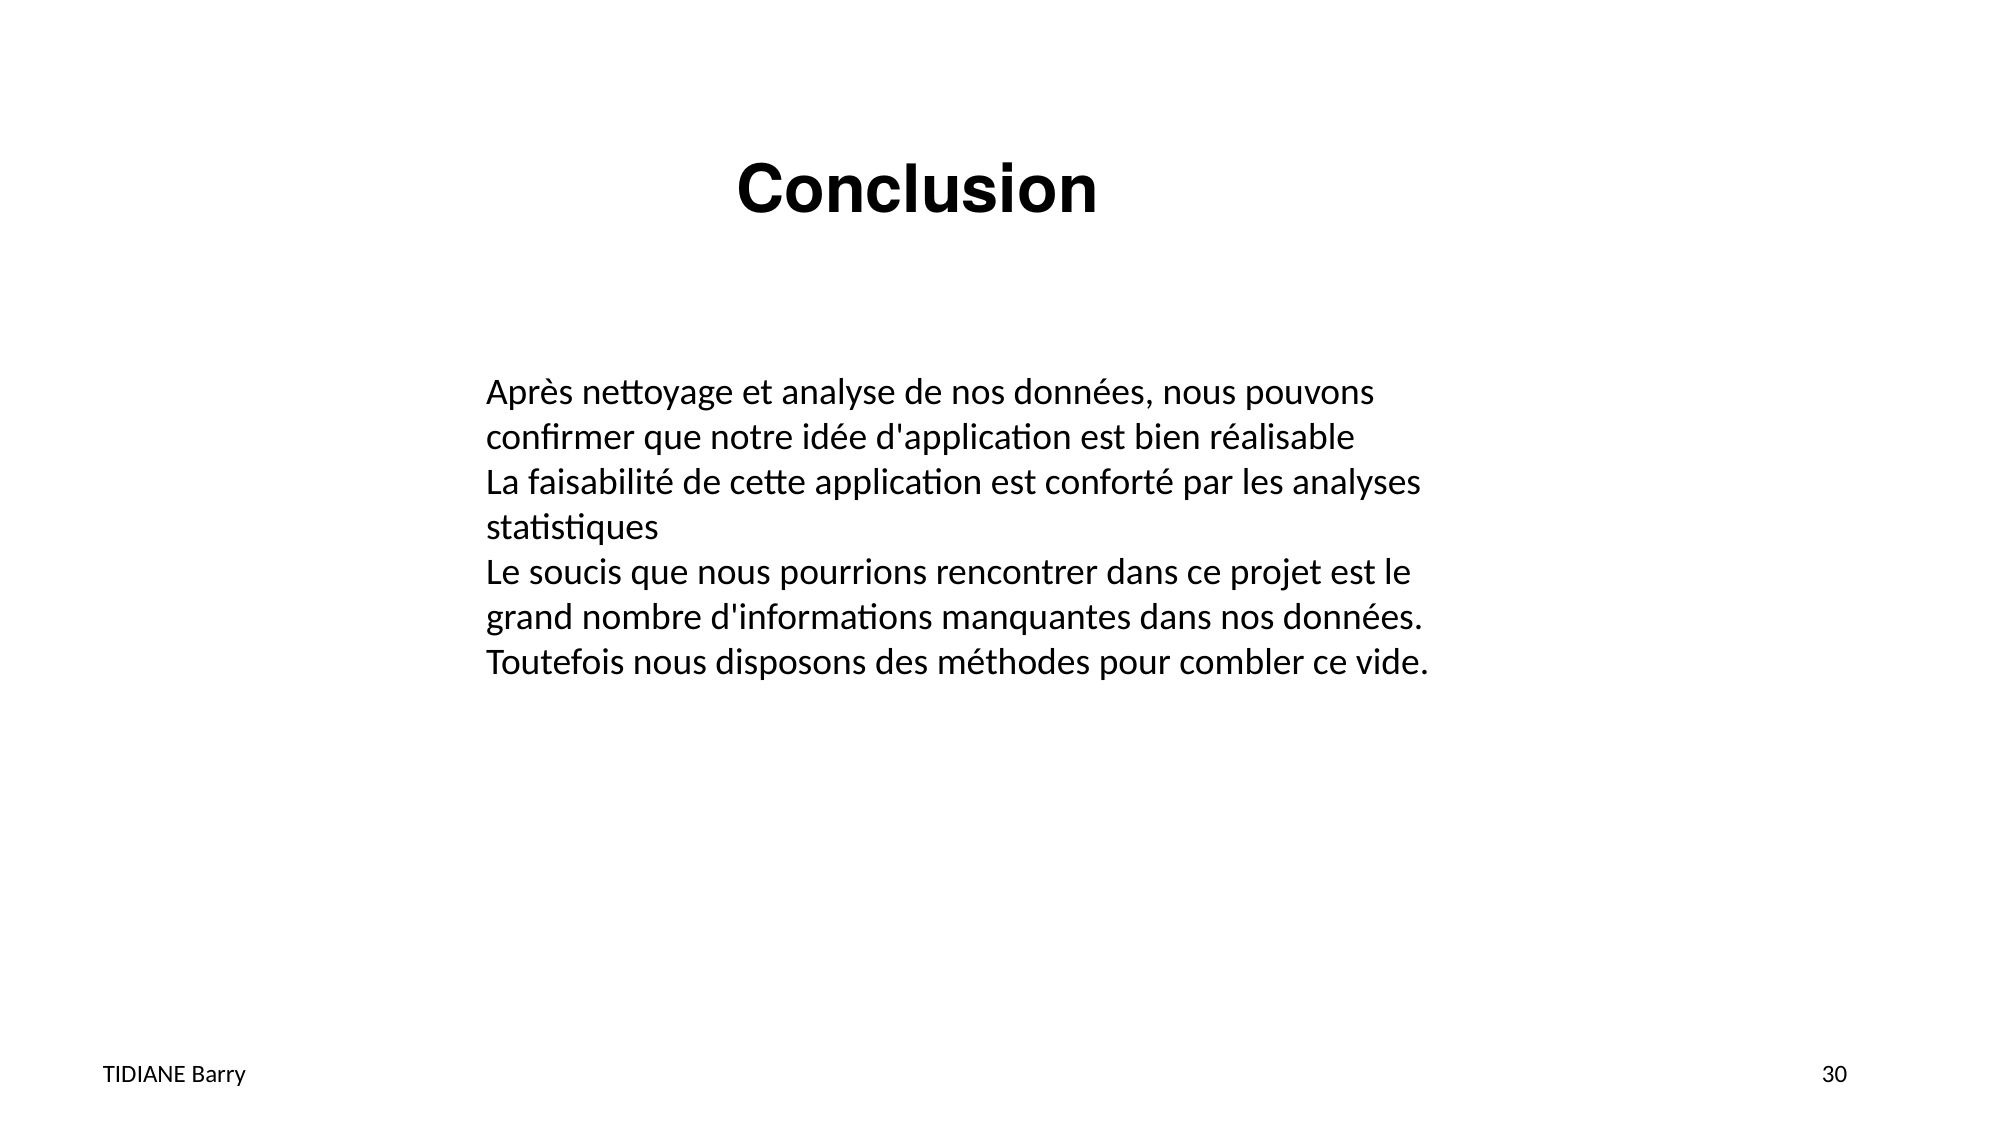

Conclusion
Après nettoyage et analyse de nos données, nous pouvons confirmer que notre idée d'application est bien réalisable
La faisabilité de cette application est conforté par les analyses statistiques
Le soucis que nous pourrions rencontrer dans ce projet est le grand nombre d'informations manquantes dans nos données. Toutefois nous disposons des méthodes pour combler ce vide.
TIDIANE Barry
30